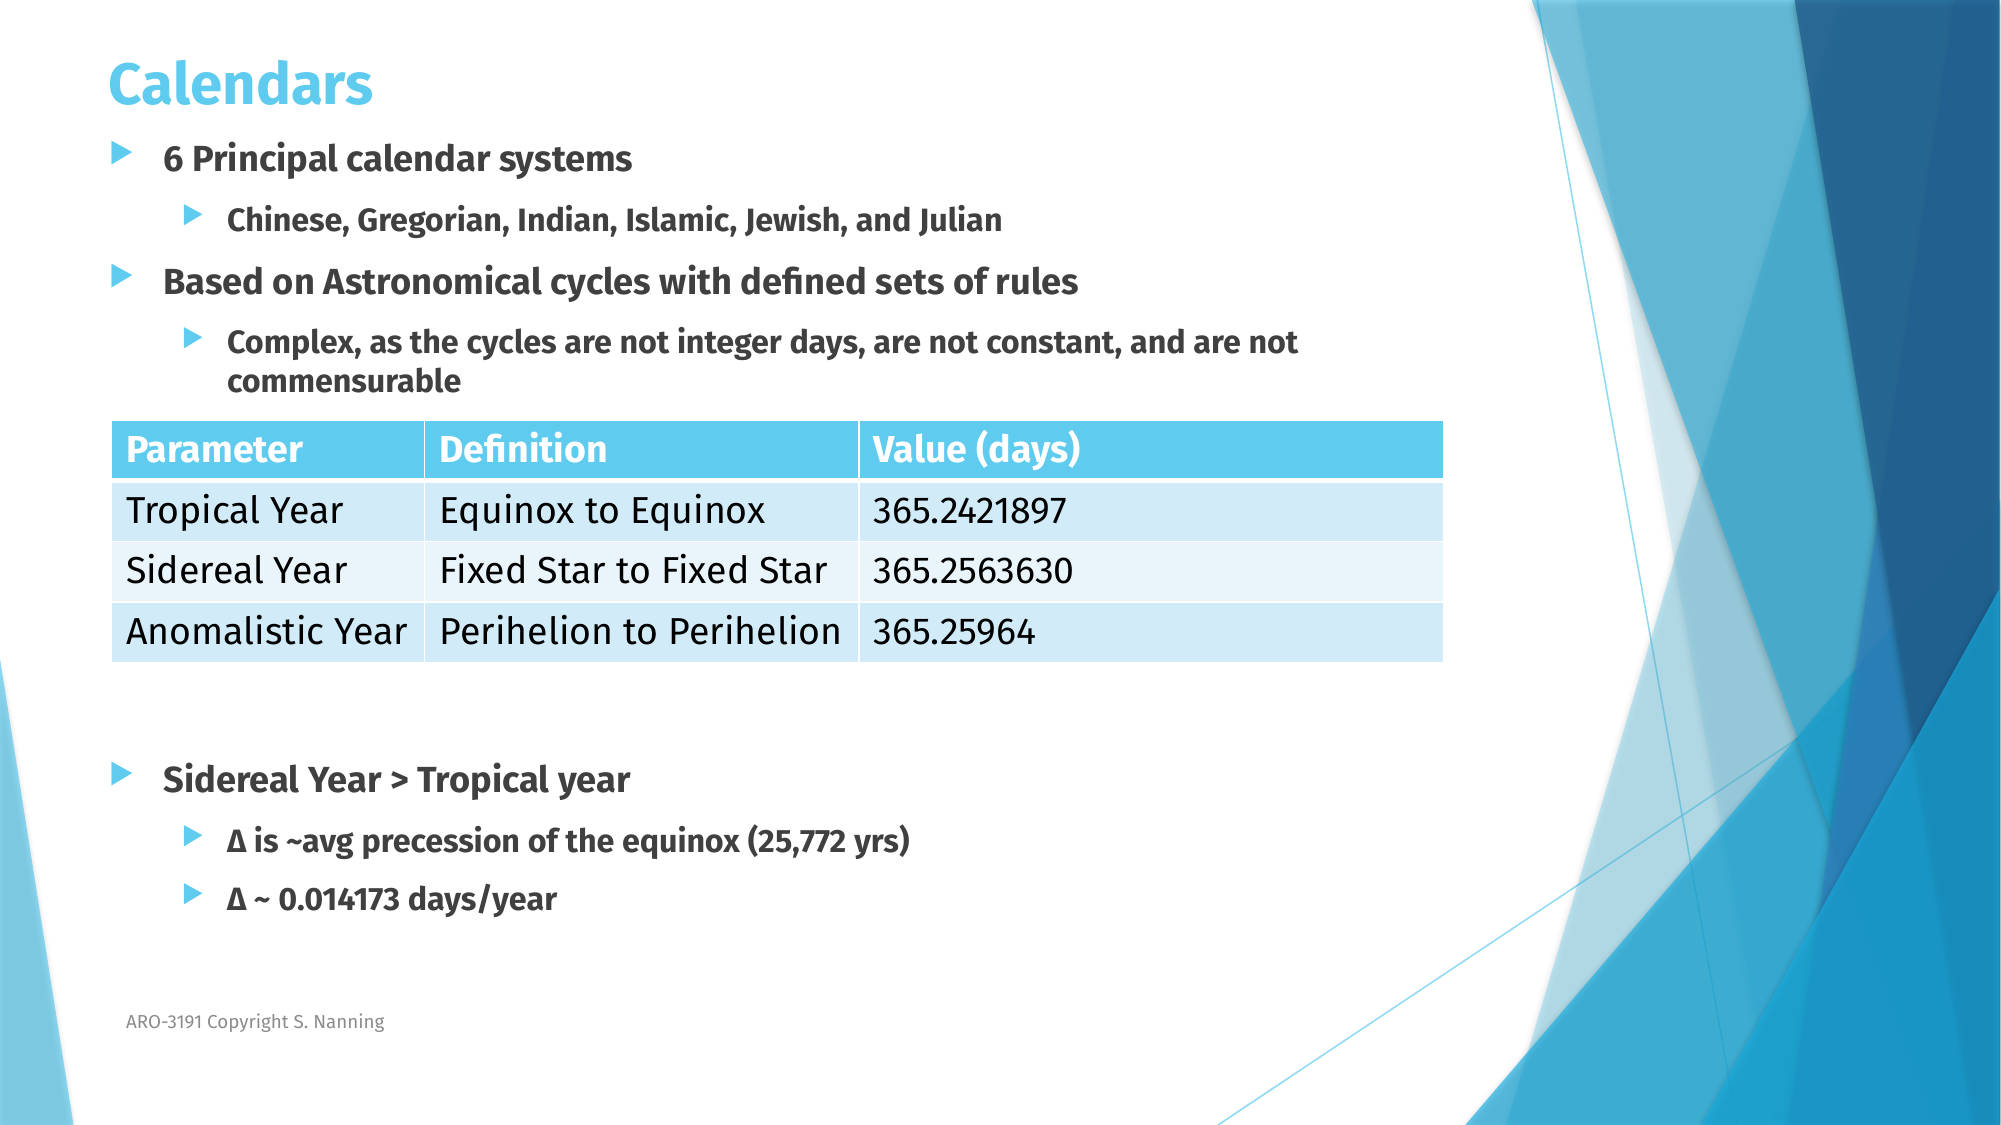

# Calendars
6 Principal calendar systems
Chinese, Gregorian, Indian, Islamic, Jewish, and Julian
Based on Astronomical cycles with defined sets of rules
Complex, as the cycles are not integer days, are not constant, and are not commensurable

Sidereal Year > Tropical year
Δ is ~avg precession of the equinox (25,772 yrs)
Δ ~ 0.014173 days/year

| Parameter | Definition | Value (days) |
| --- | --- | --- |
| Tropical Year | Equinox to Equinox | 365.2421897 |
| Sidereal Year | Fixed Star to Fixed Star | 365.2563630 |
| Anomalistic Year | Perihelion to Perihelion | 365.25964 |
ARO-3191 Copyright S. Nanning